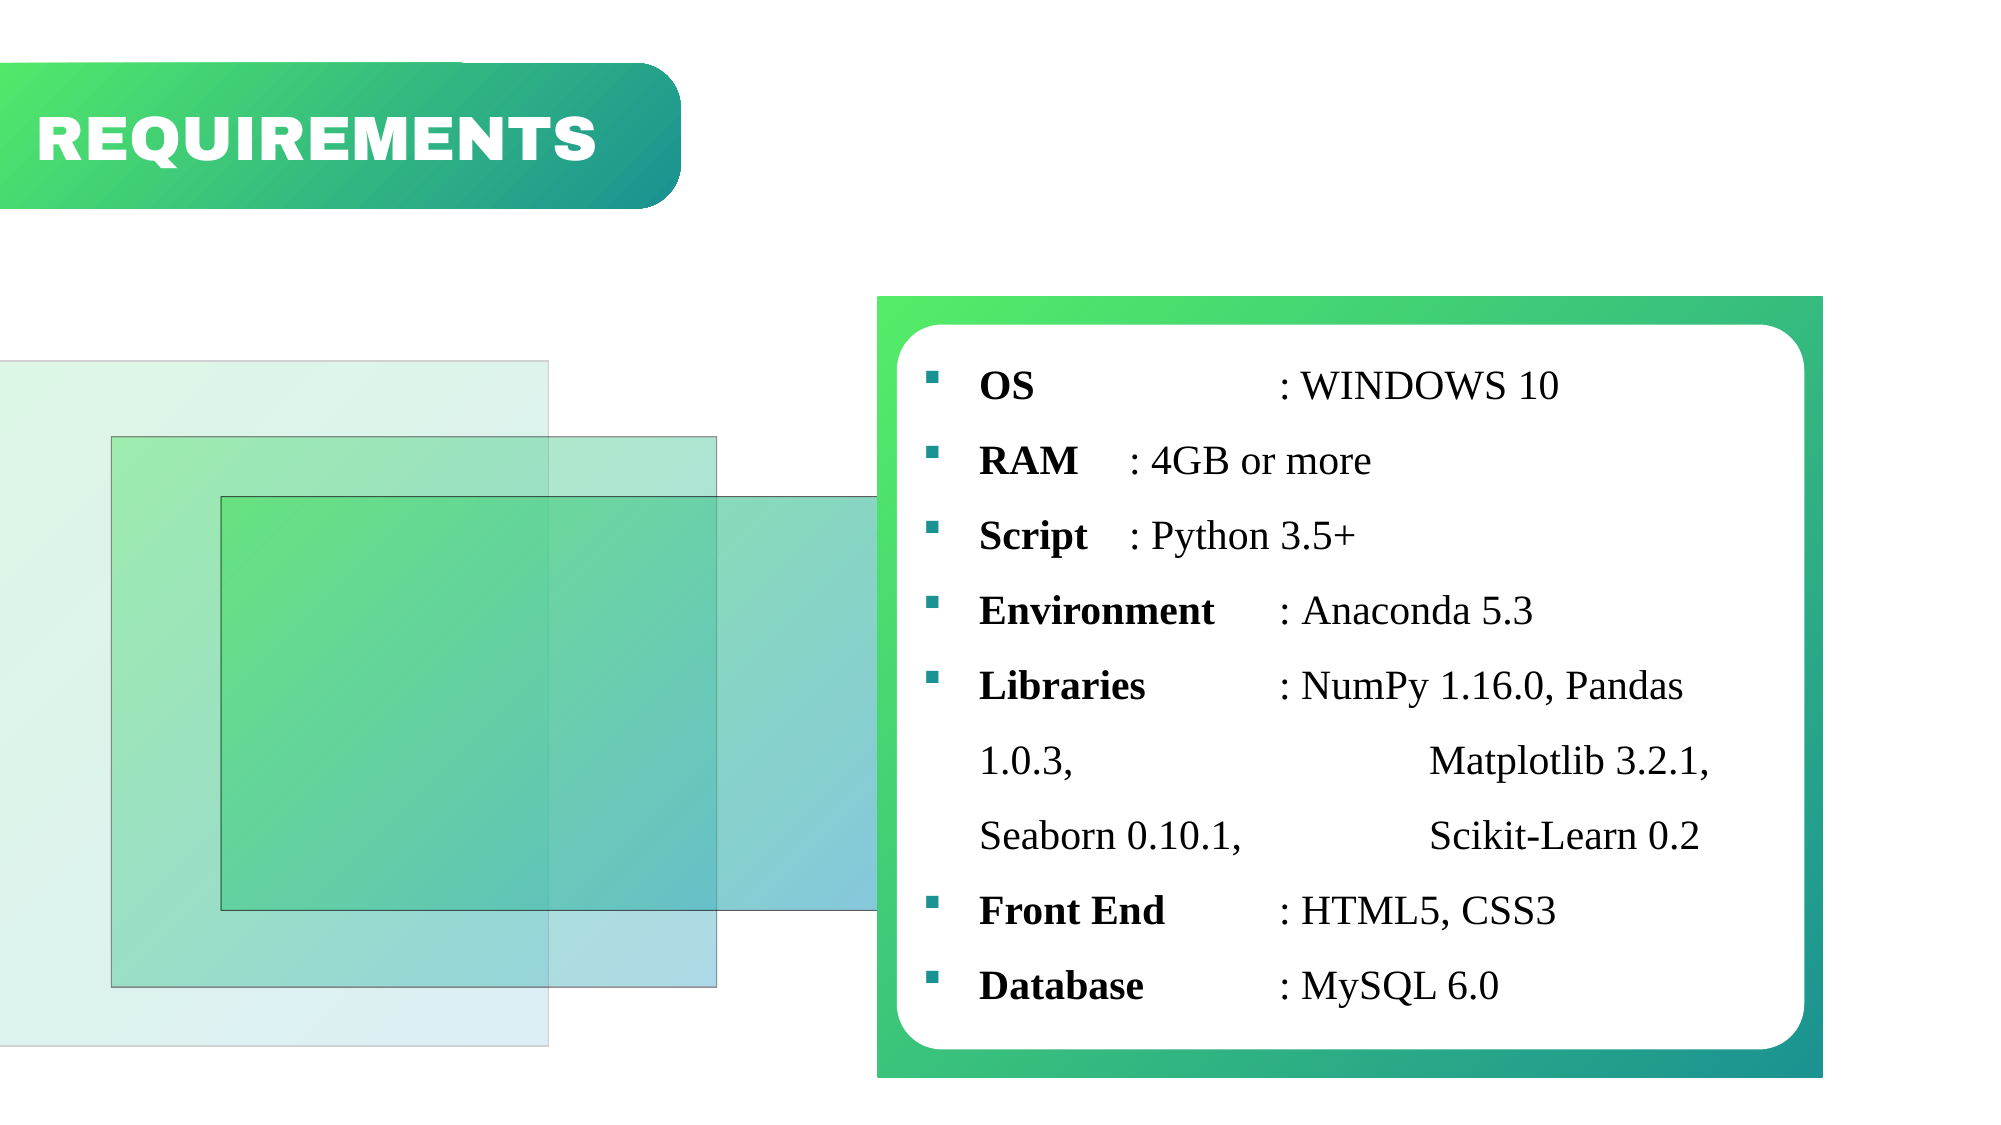

REQUIREMENTS

OS 		: WINDOWS 10
RAM 	: 4GB or more
Script	: Python 3.5+
Environment	: Anaconda 5.3
Libraries 	: NumPy 1.16.0, Pandas 1.0.3,                               	Matplotlib 3.2.1, Seaborn 0.10.1,     	Scikit-Learn 0.2
Front End	: HTML5, CSS3
Database 	: MySQL 6.0